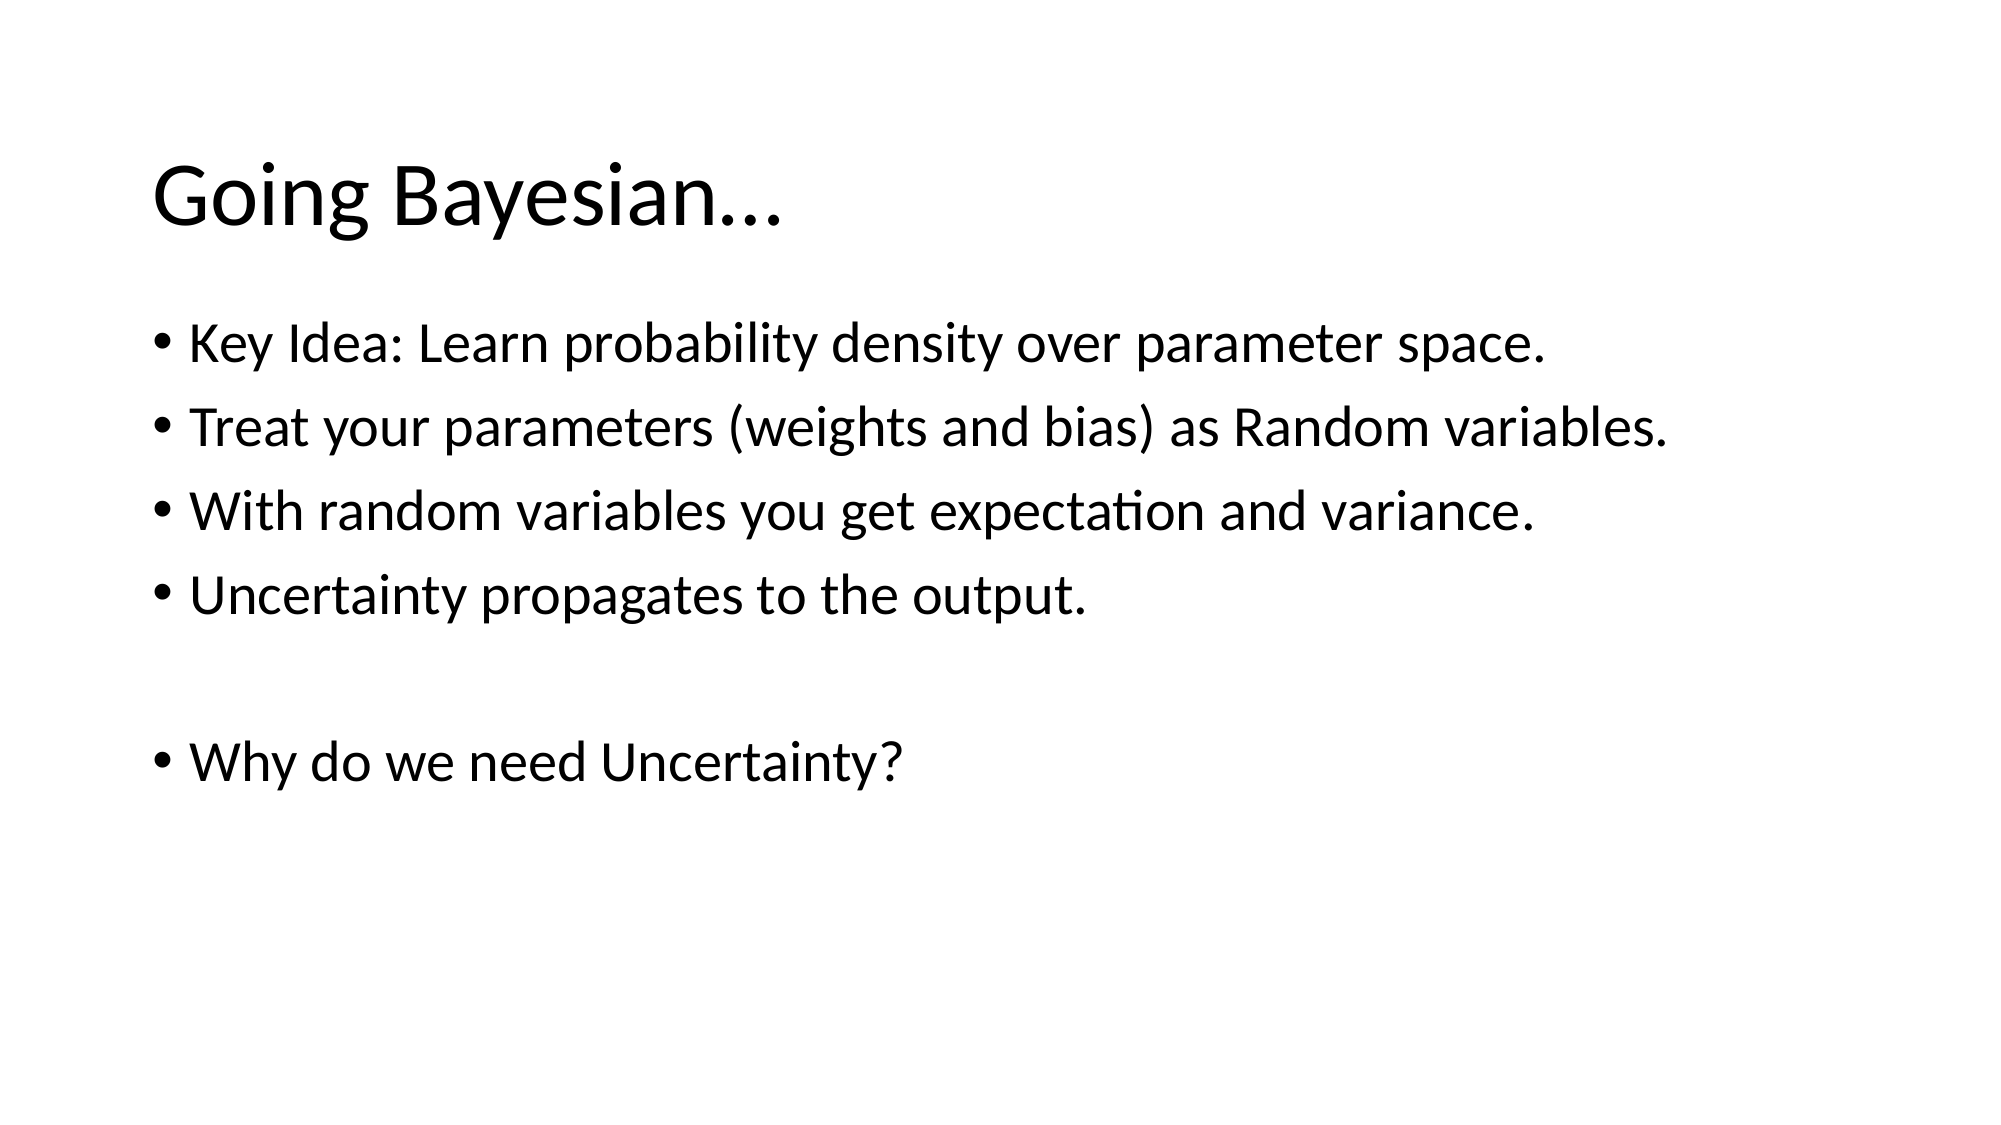

# Going Bayesian…
Key Idea: Learn probability density over parameter space.
Treat your parameters (weights and bias) as Random variables.
With random variables you get expectation and variance.
Uncertainty propagates to the output.

Why do we need Uncertainty?